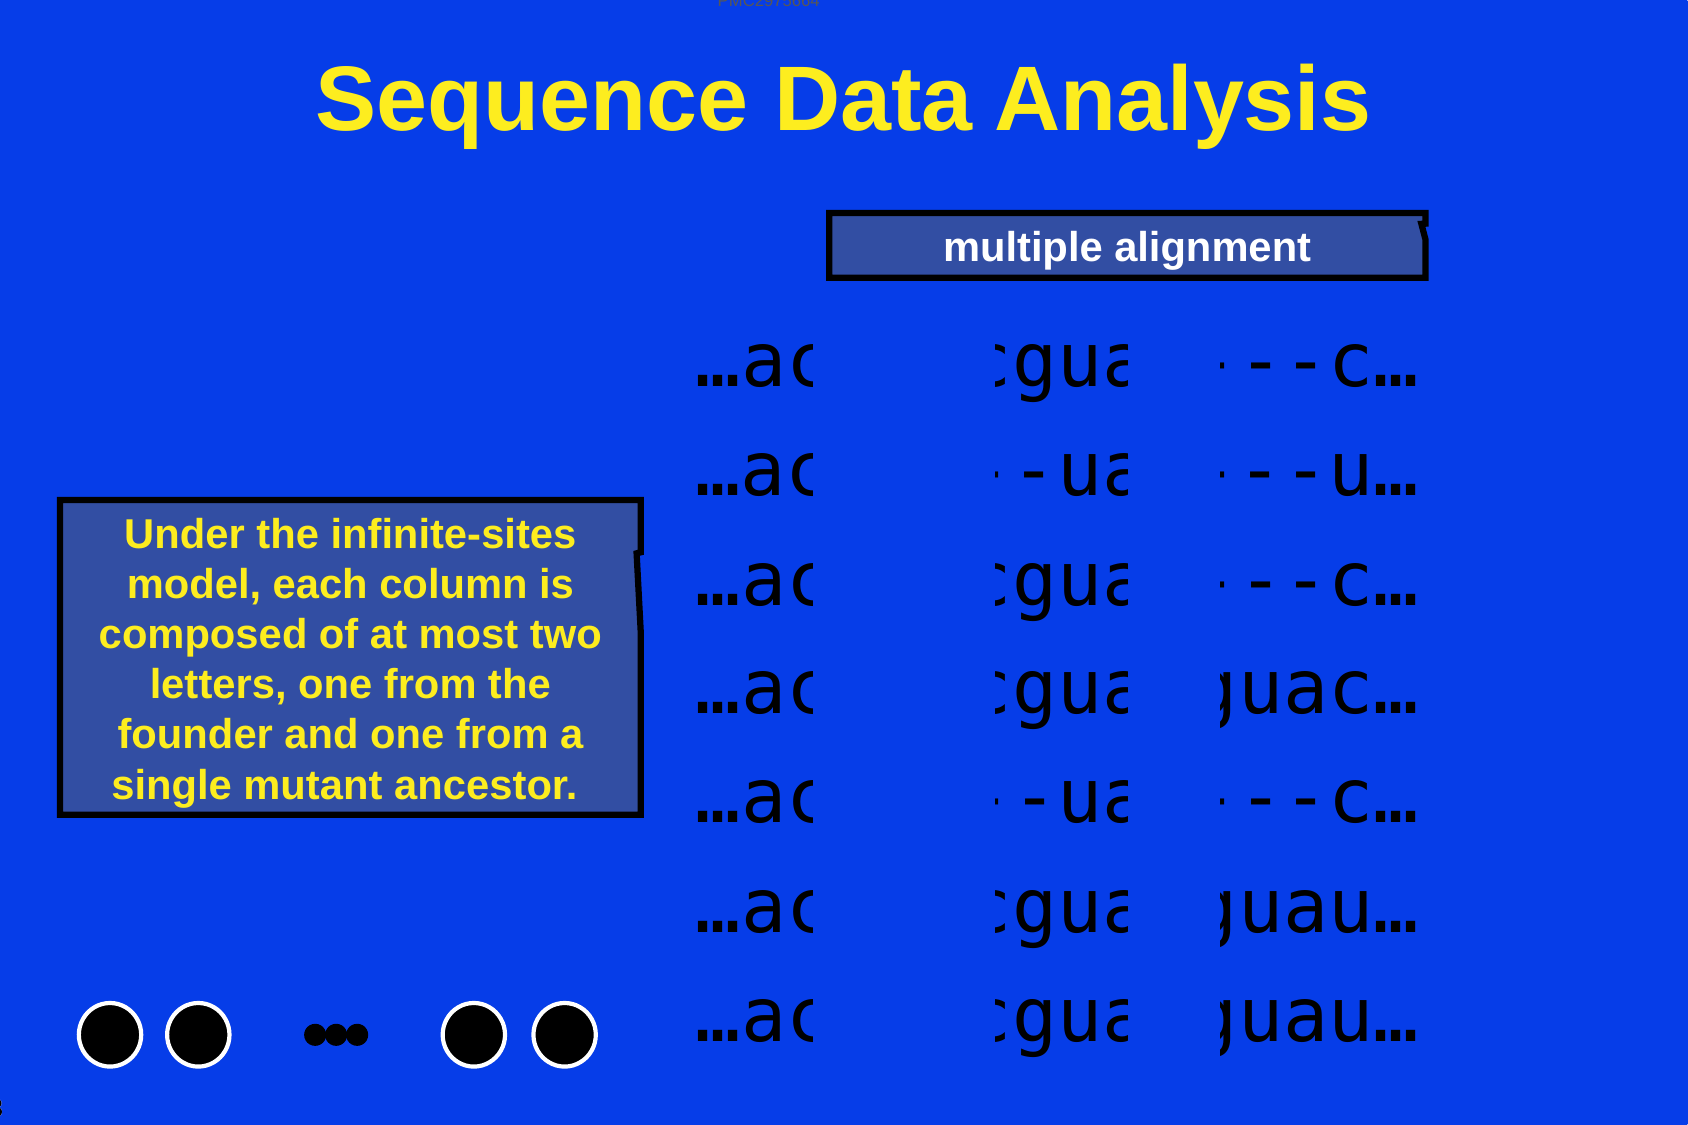

Sequence Data Analysis

PMC2975664

multiple alignment
…acguacguac---c…
…acgu---uac---u…
…acguacguac---c…
…acguacguauguac…
…acgu---uac---c…
…acguacguauguau…
…acguacguauguau…

Under the infinite-sites model, each column is composed of at most two letters, one from the founder and one from a single mutant ancestor.